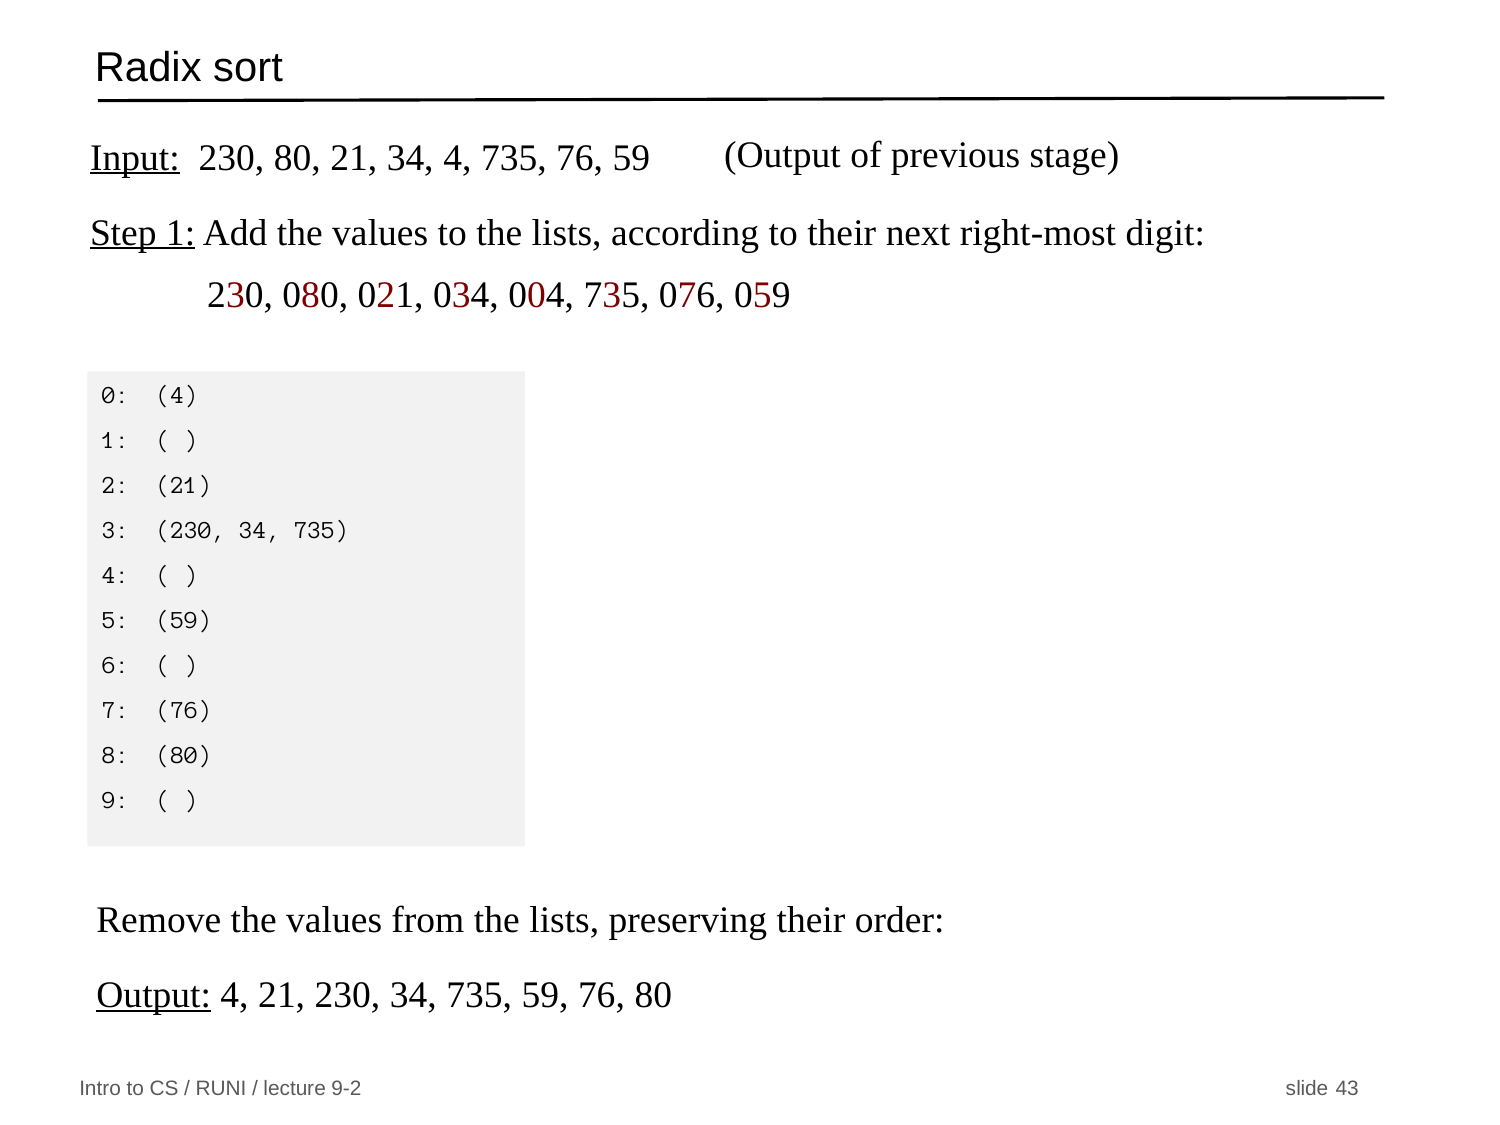

# Radix sort
(Output of previous stage)
Input:  230, 80, 21, 34, 4, 735, 76, 59
Step 1: Add the values to the lists, according to their next right-most digit:
           230, 080, 021, 034, 004, 735, 076, 059
0:  (4)
1:  ( )
2:  (21)
3:  (230, 34, 735)
4:  ( )
5:  (59)
6:  ( )
7:  (76)
8:  (80)
9:  ( )

Remove the values from the lists, preserving their order:
Output: 4, 21, 230, 34, 735, 59, 76, 80